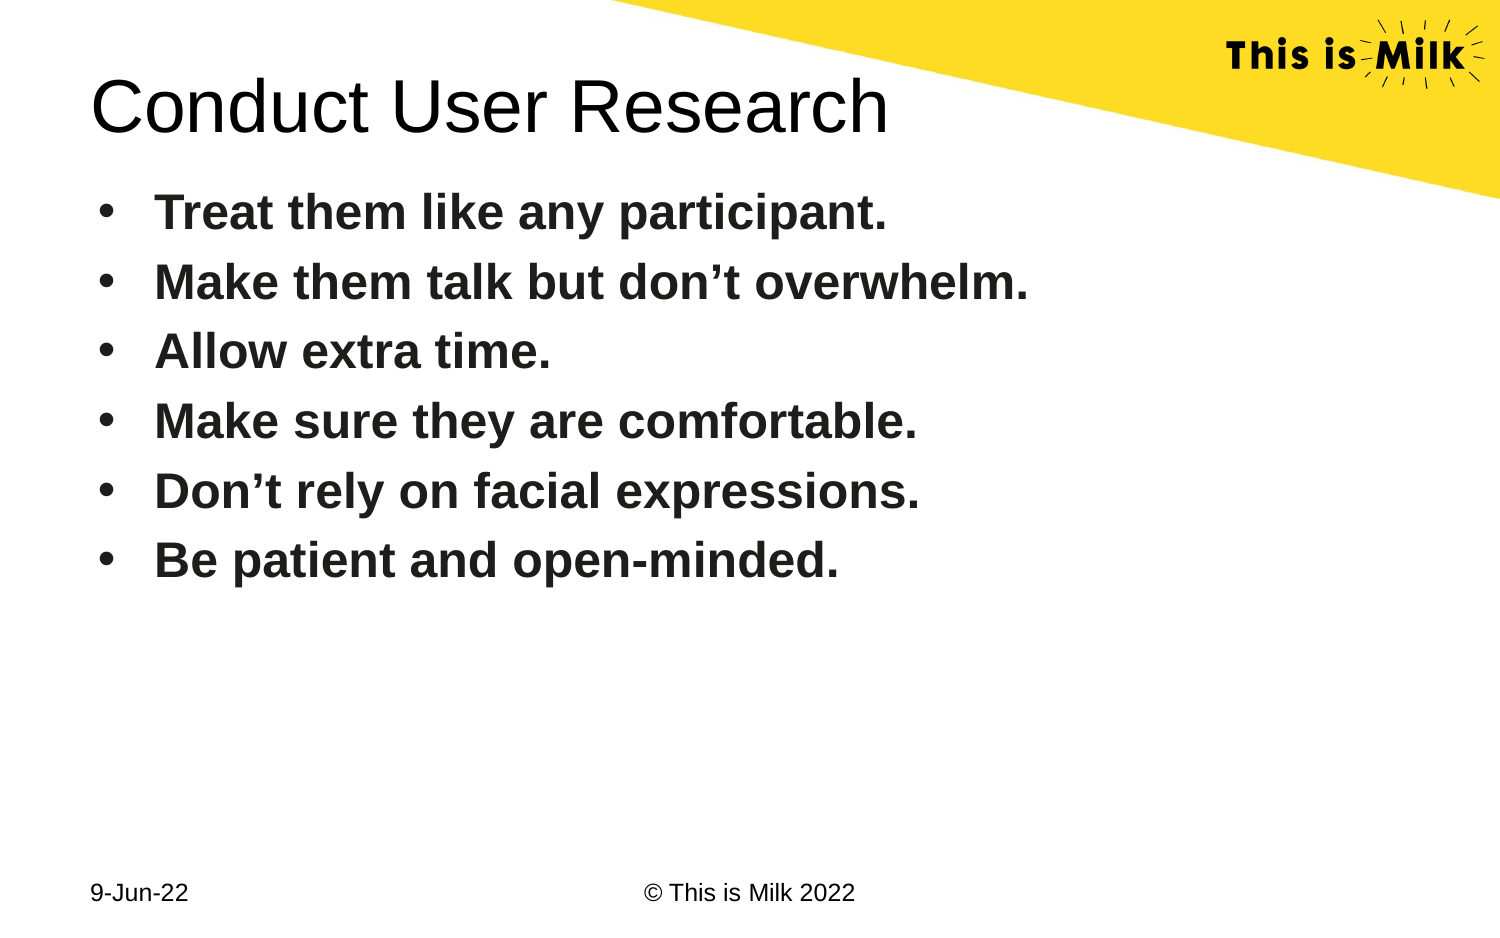

Conduct User Research
Treat them like any participant.
Make them talk but don’t overwhelm.
Allow extra time.
Make sure they are comfortable.
Don’t rely on facial expressions.
Be patient and open-minded.
9-Jun-22
© This is Milk 2022